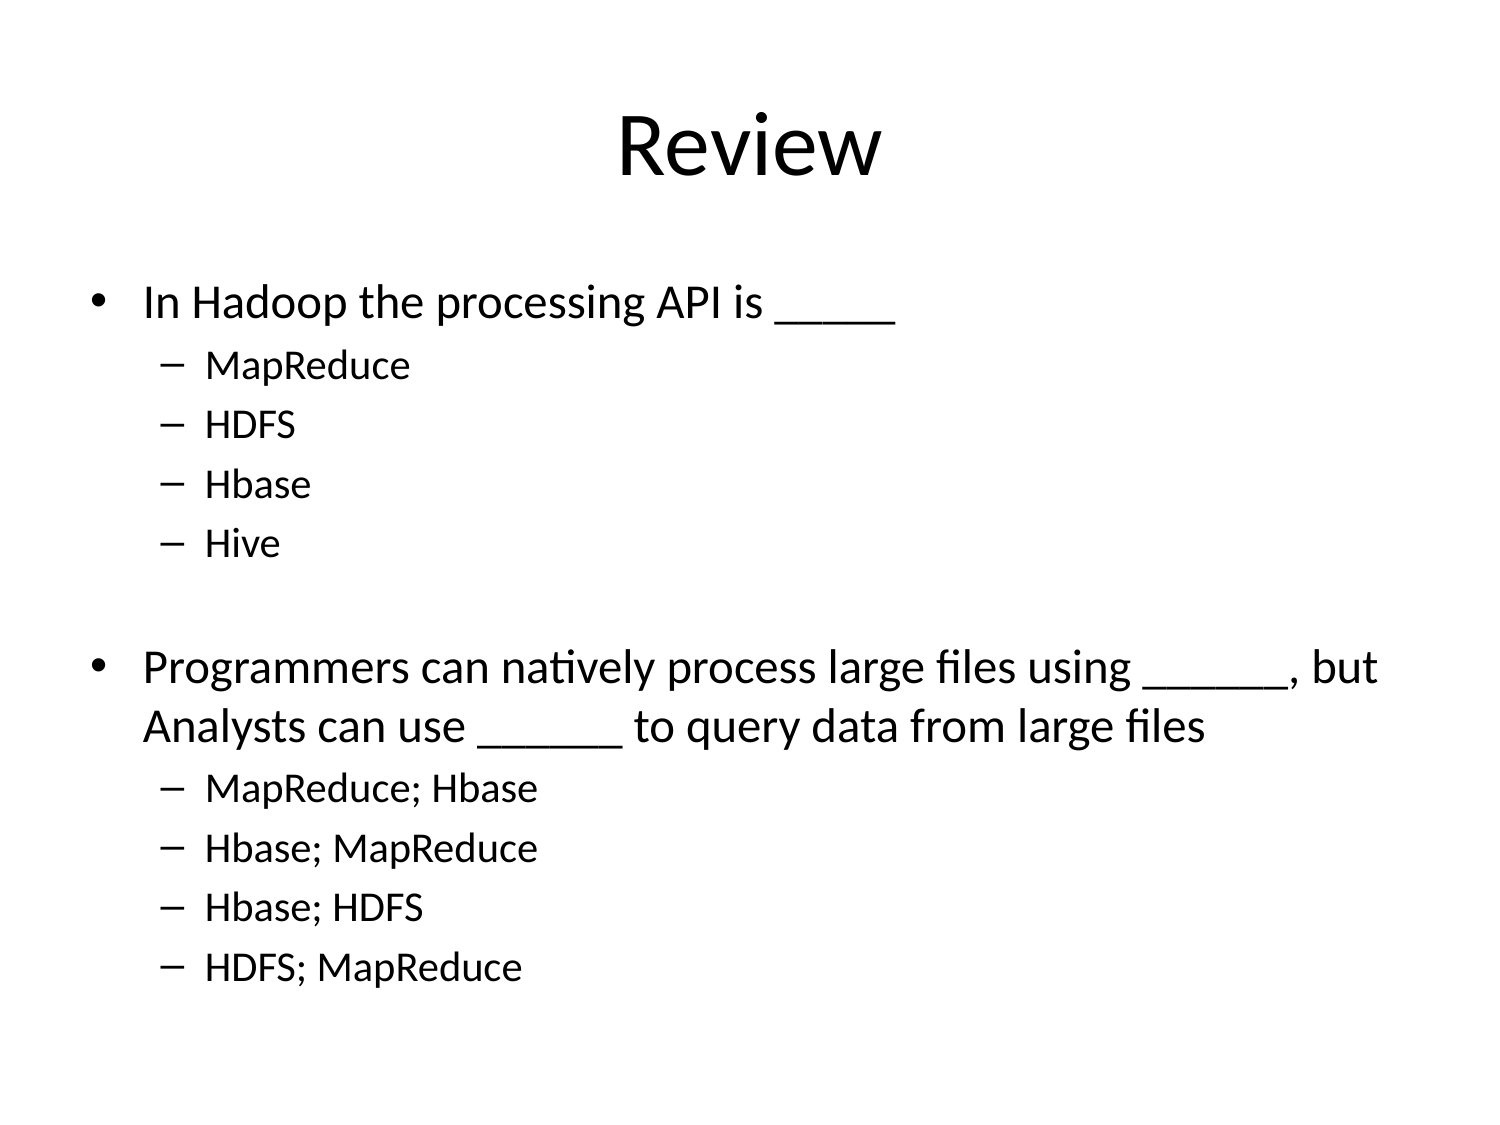

# Review
In Hadoop the processing API is _____
MapReduce
HDFS
Hbase
Hive

Programmers can natively process large files using ______, but Analysts can use ______ to query data from large files
MapReduce; Hbase
Hbase; MapReduce
Hbase; HDFS
HDFS; MapReduce